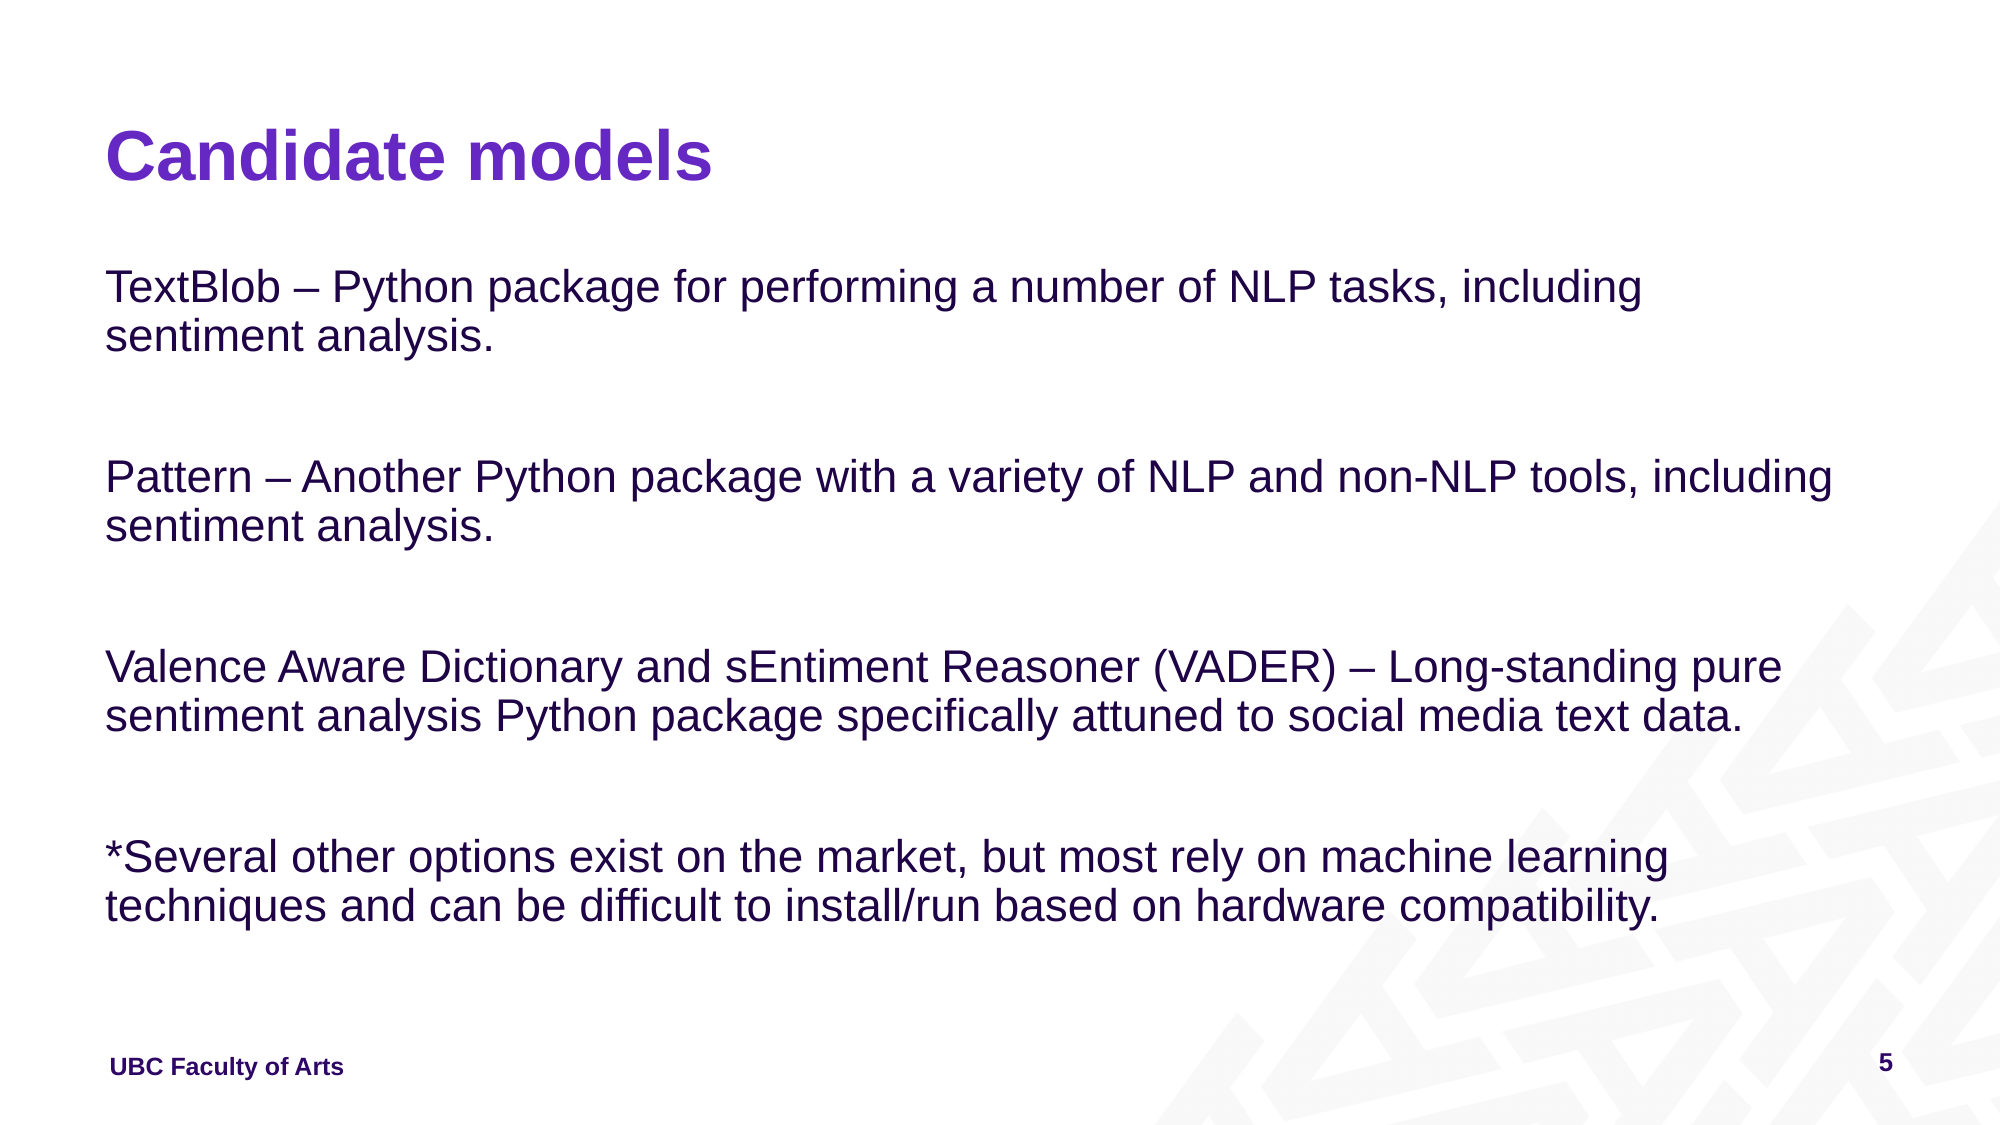

# Candidate models
TextBlob – Python package for performing a number of NLP tasks, including sentiment analysis.

Pattern – Another Python package with a variety of NLP and non-NLP tools, including sentiment analysis.

Valence Aware Dictionary and sEntiment Reasoner (VADER) – Long-standing pure sentiment analysis Python package specifically attuned to social media text data.

*Several other options exist on the market, but most rely on machine learning techniques and can be difficult to install/run based on hardware compatibility.
5
UBC Faculty of Arts